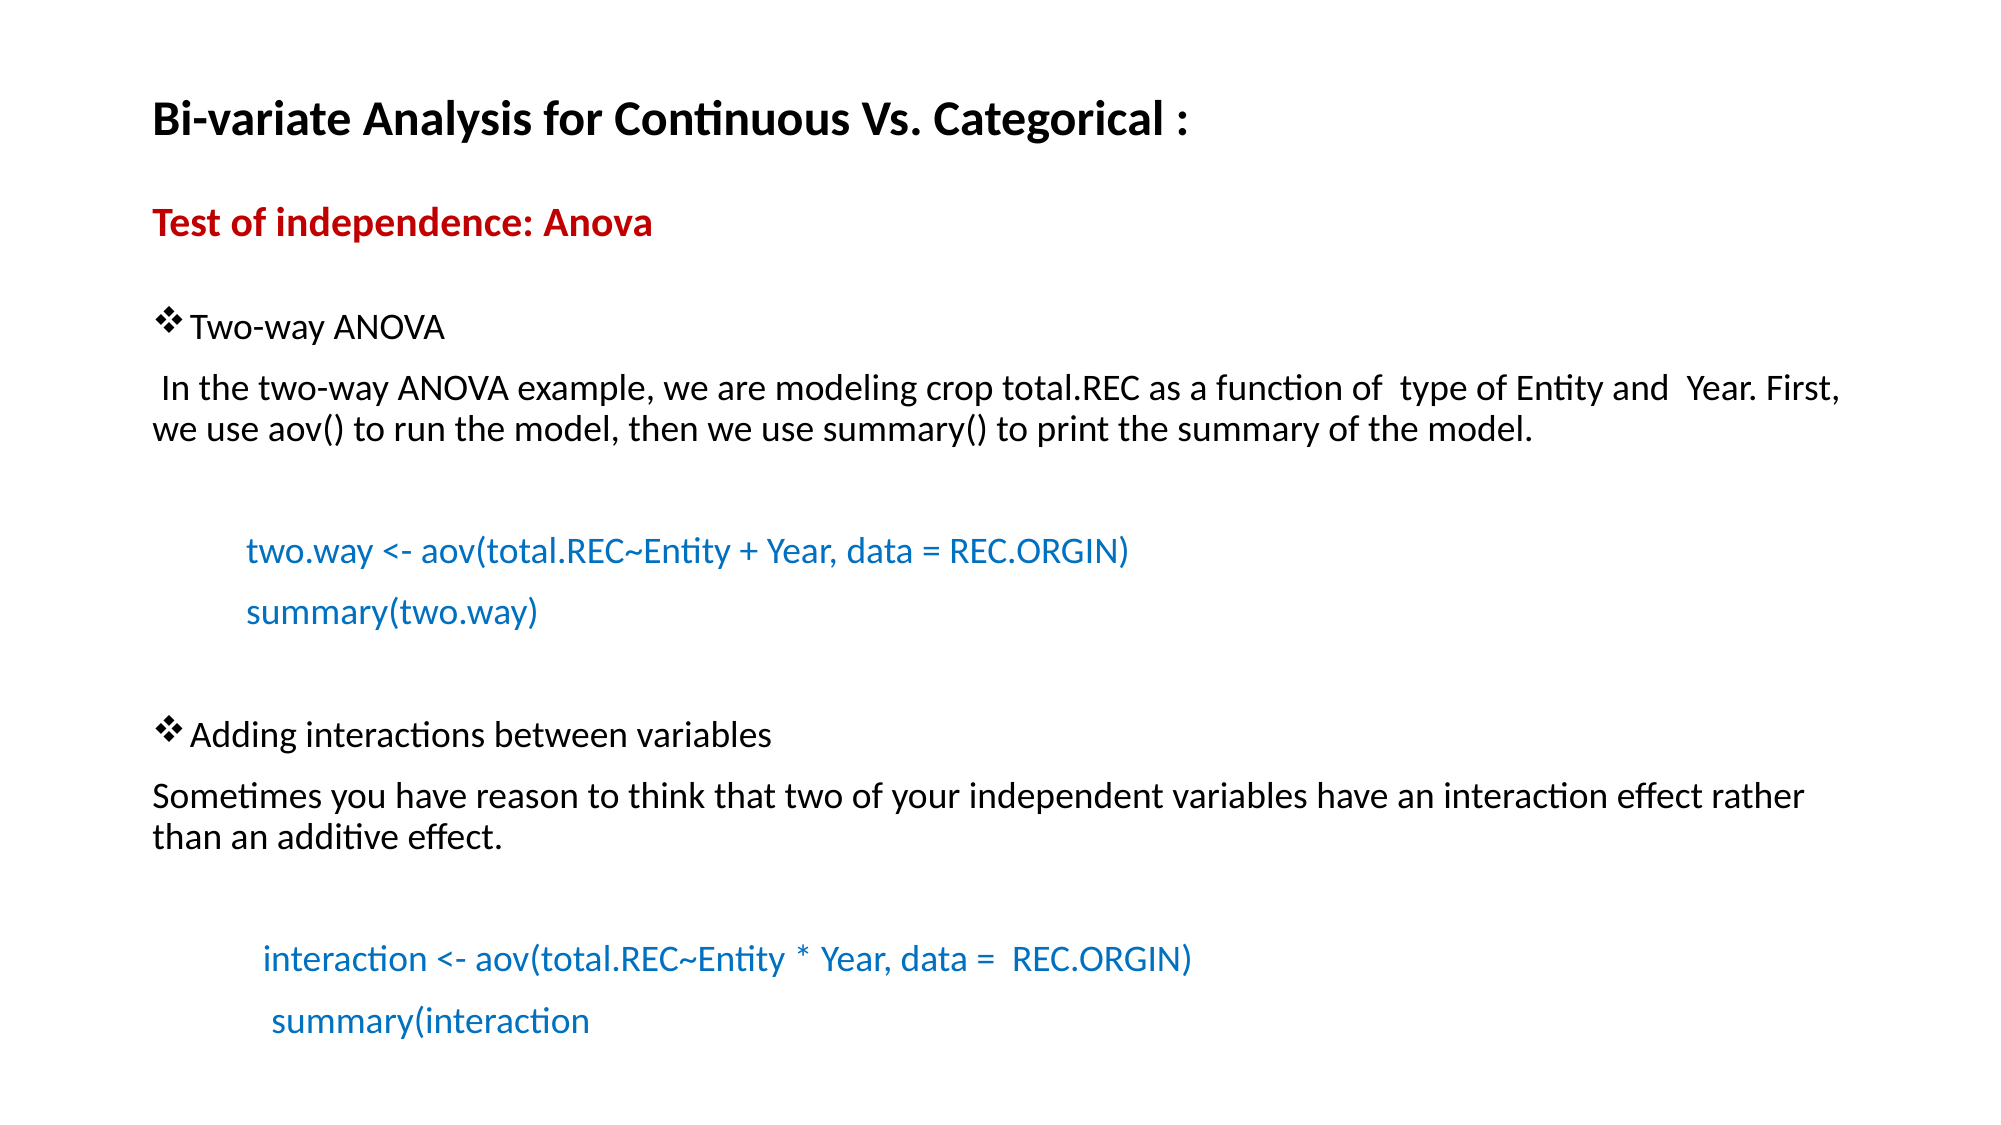

# Bi-variate Analysis for Continuous Vs. Categorical : Test of independence: Anova
Two-way ANOVA
 In the two-way ANOVA example, we are modeling crop total.REC as a function of  type of Entity and  Year. First, we use aov() to run the model, then we use summary() to print the summary of the model.

           two.way <- aov(total.REC~Entity + Year, data = REC.ORGIN)
           summary(two.way)

Adding interactions between variables
Sometimes you have reason to think that two of your independent variables have an interaction effect rather than an additive effect.

             interaction <- aov(total.REC~Entity * Year, data =  REC.ORGIN)
              summary(interaction